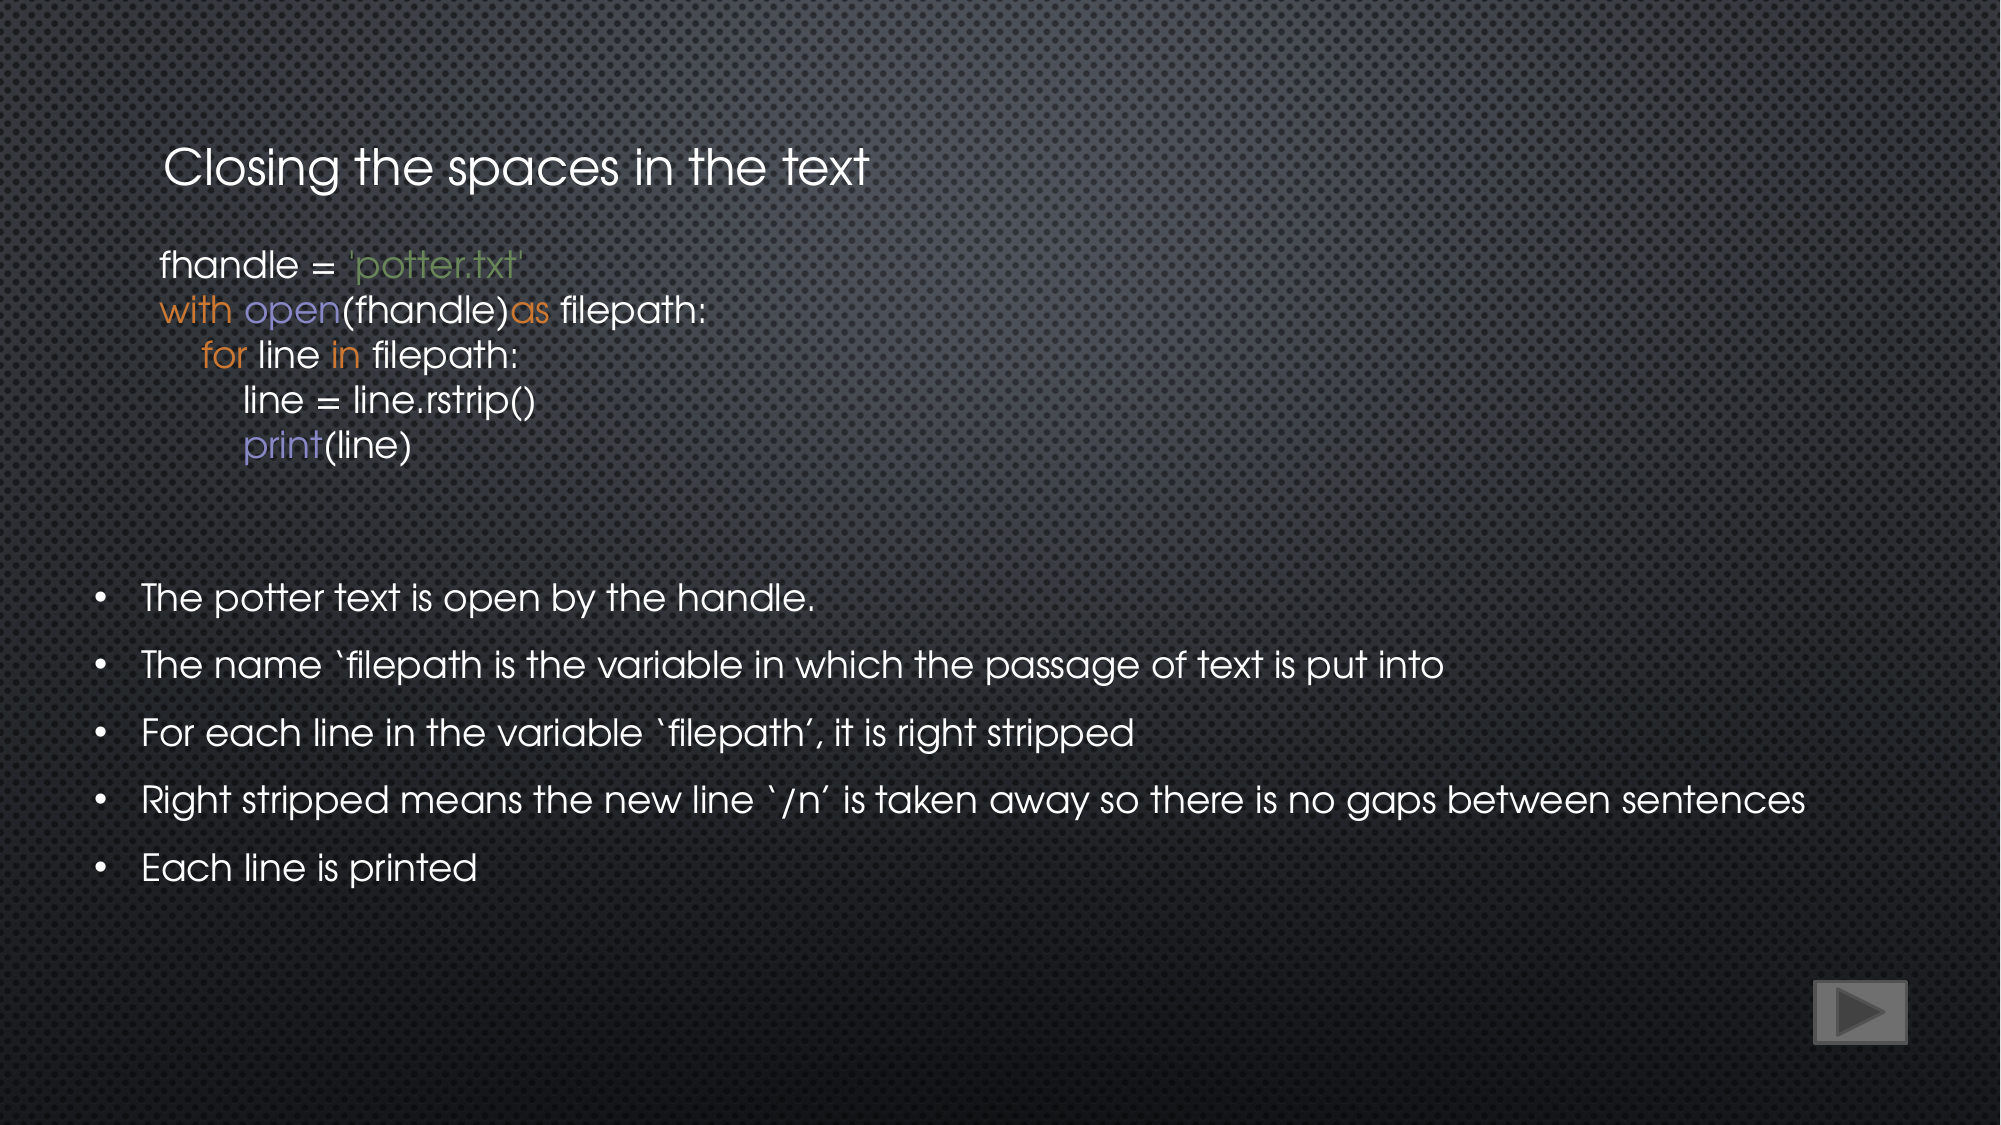

Closing the spaces in the text
fhandle = 'potter.txt'
with open(fhandle)as filepath:
    for line in filepath:
        line = line.rstrip()
        print(line)
The potter text is open by the handle.
The name ‘filepath is the variable in which the passage of text is put into
For each line in the variable ‘filepath’, it is right stripped
Right stripped means the new line ‘/n’ is taken away so there is no gaps between sentences
Each line is printed